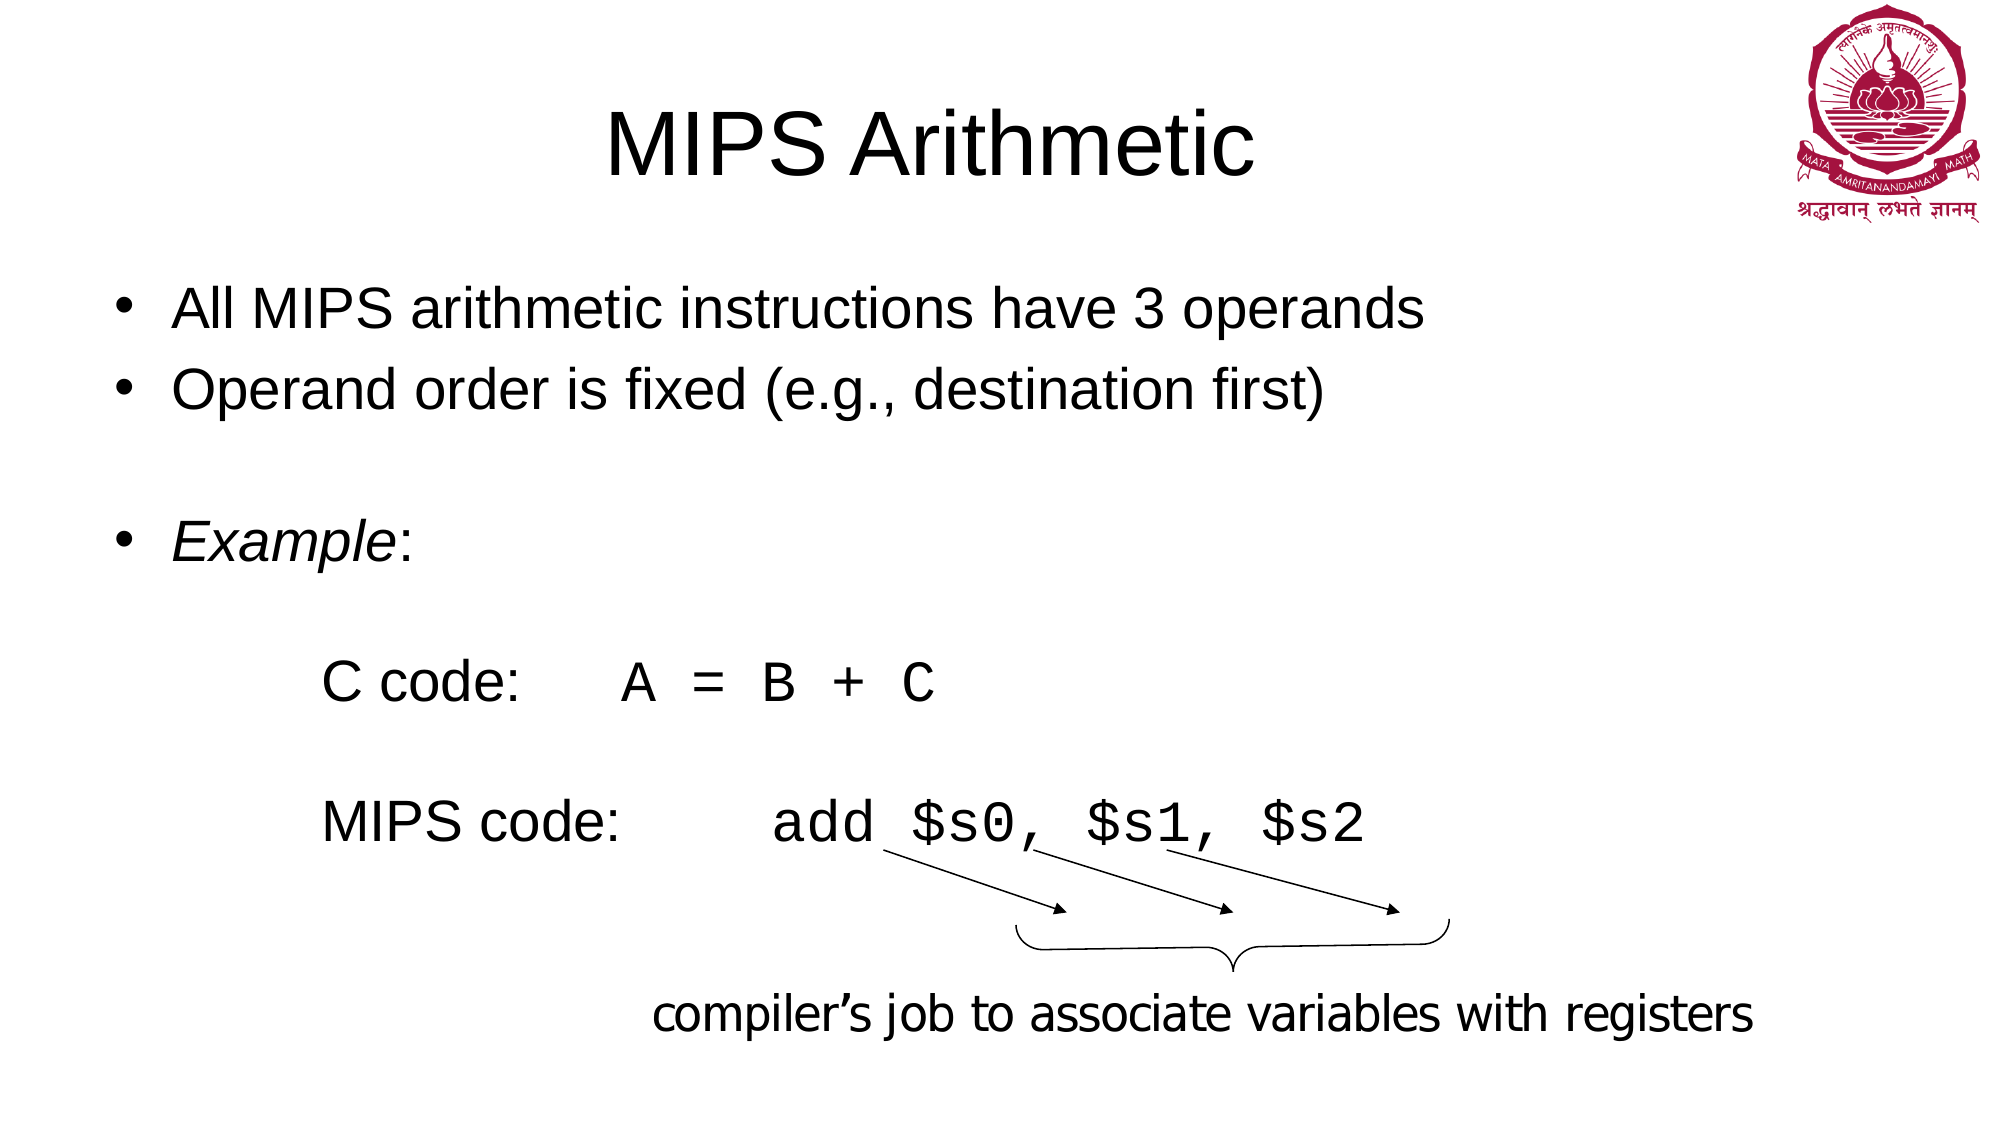

# MIPS Arithmetic
All MIPS arithmetic instructions have 3 operands
Operand order is fixed (e.g., destination first)
Example:
	C code:  	A = B + C
	MIPS code:	add $s0, $s1, $s2

compiler’s job to associate variables with registers